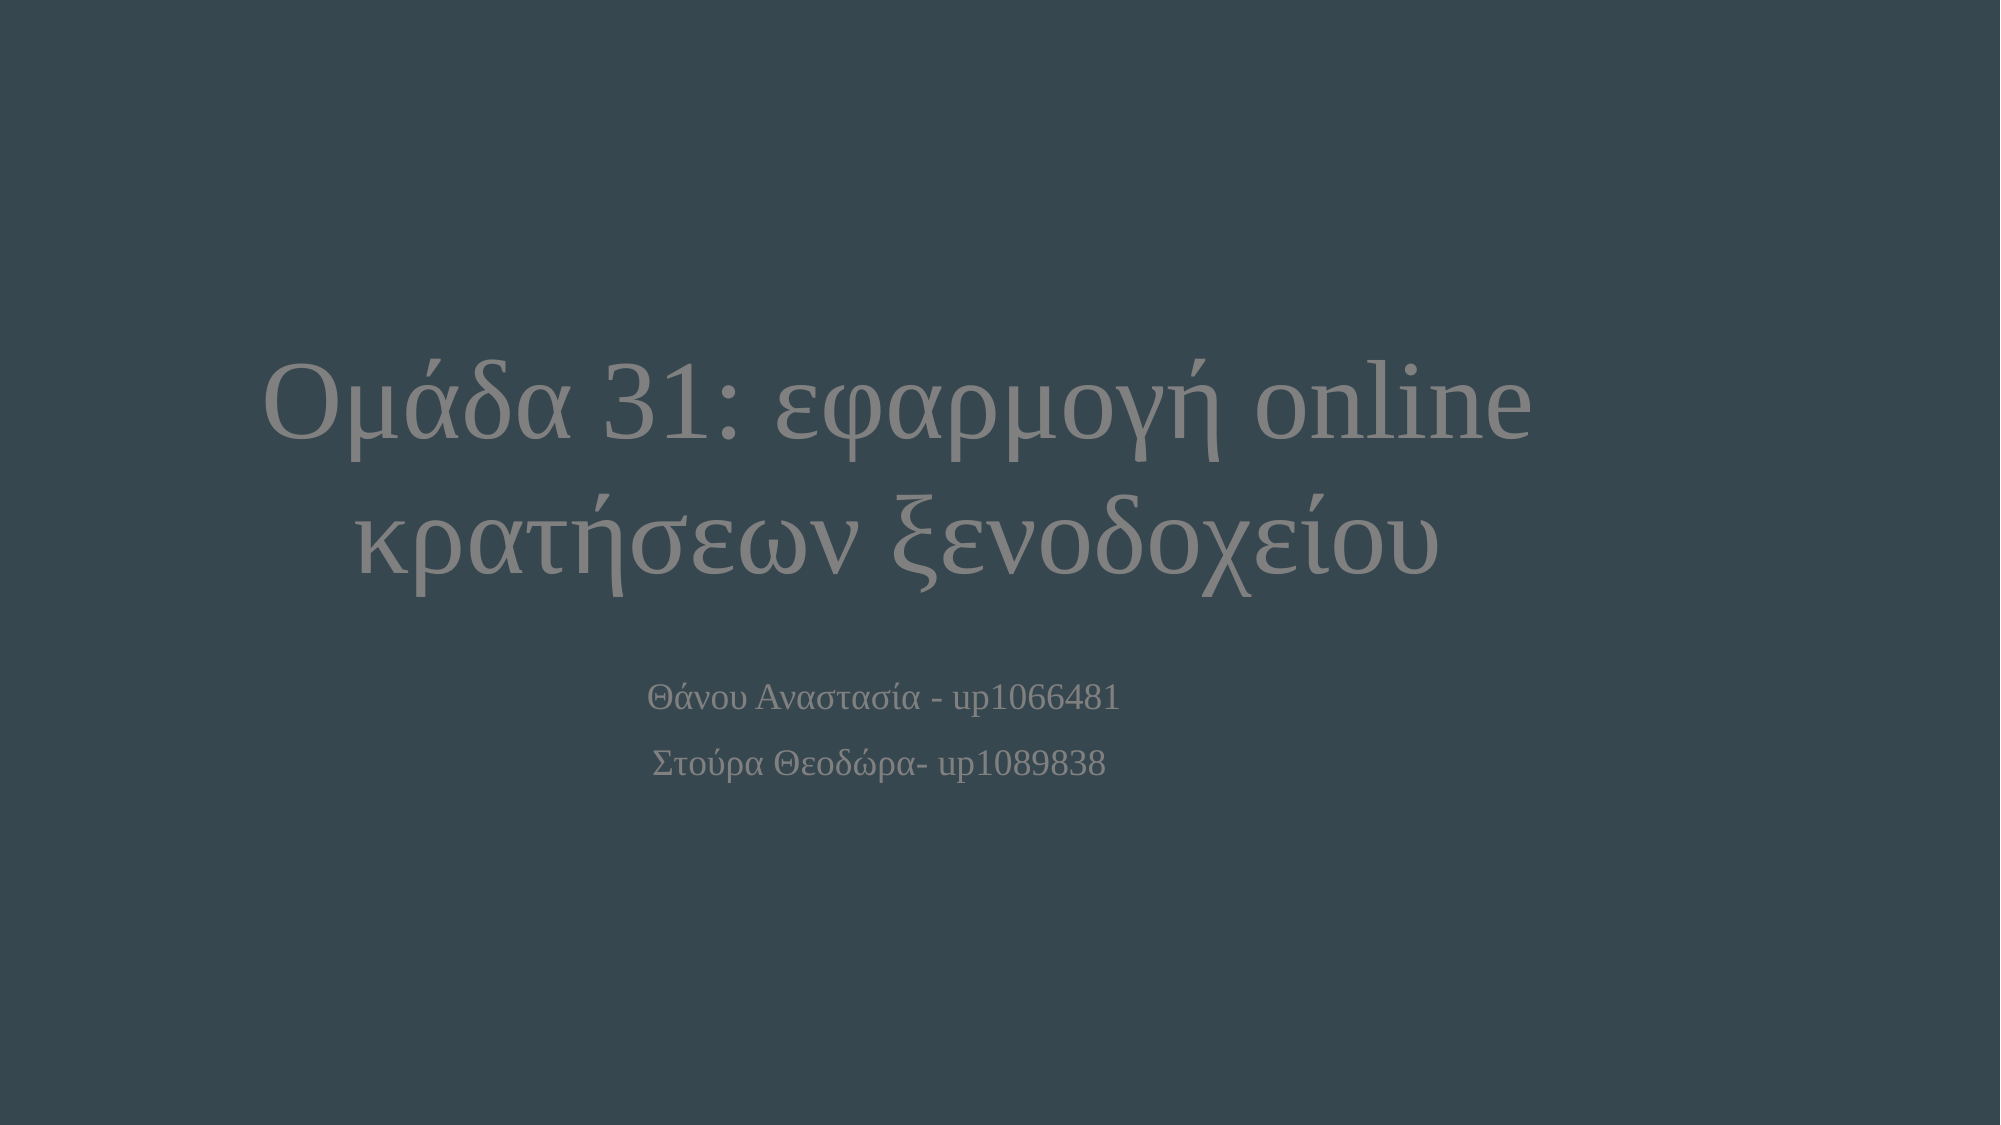

Ομάδα 31: εφαρμογή online κρατήσεων ξενοδοχείου
Θάνου Αναστασία - up1066481
Στούρα Θεοδώρα- up1089838